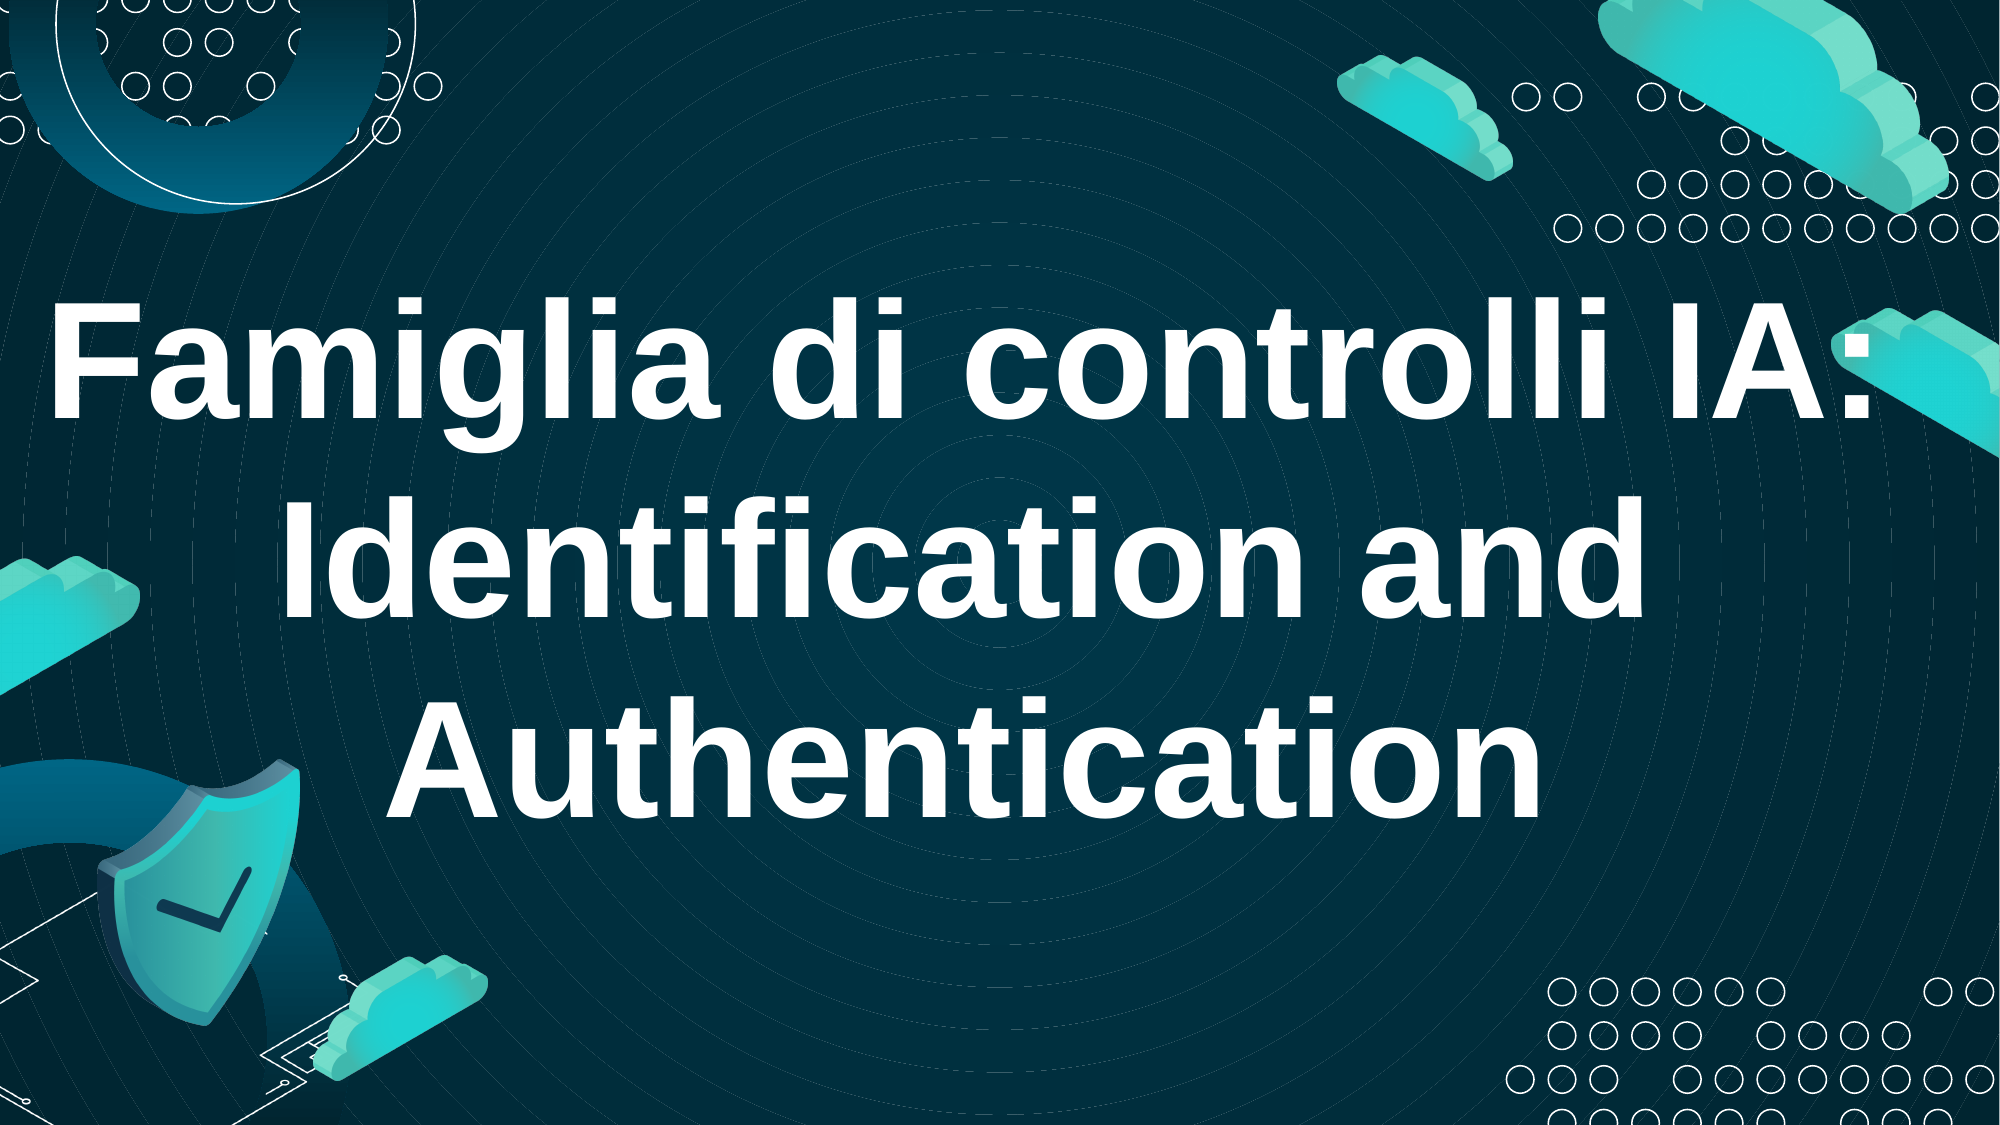

# Famiglia di controlli IA: Identification and Authentication